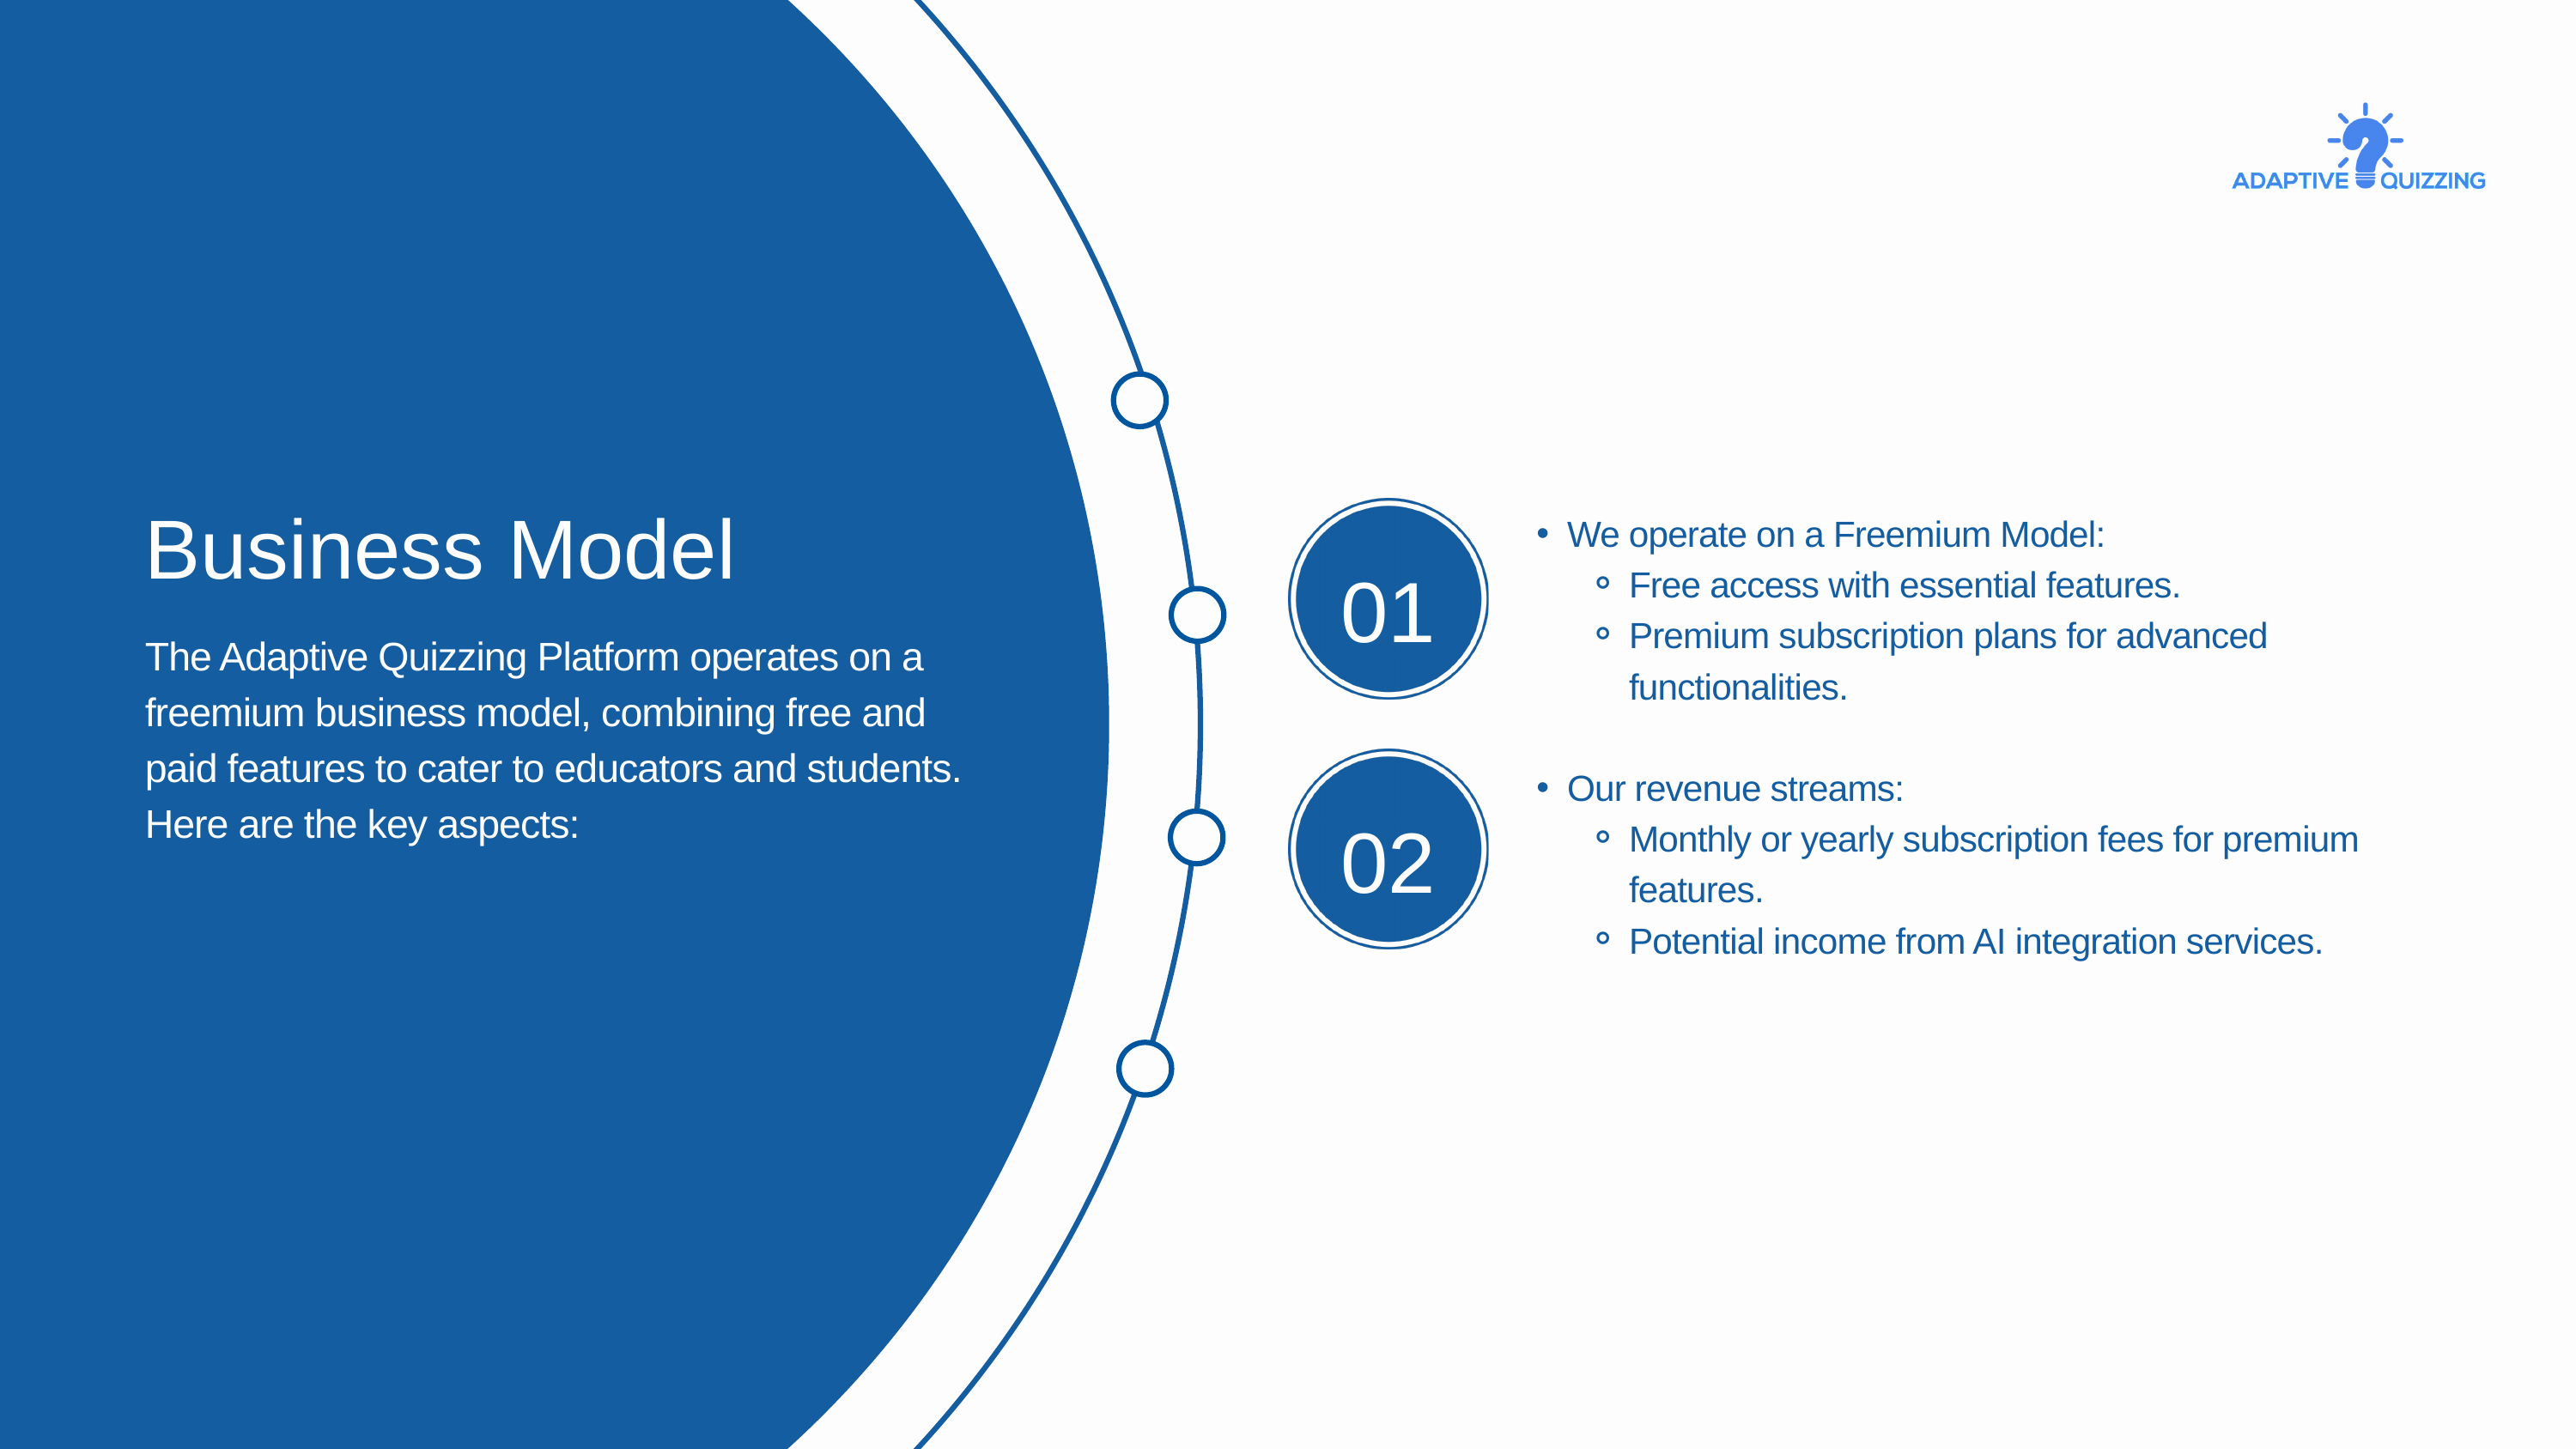

Business Model

We operate on a Freemium Model:
Free access with essential features.
Premium subscription plans for advanced functionalities.

01

Our revenue streams:
Monthly or yearly subscription fees for premium features.
Potential income from AI integration services.

02

The Adaptive Quizzing Platform operates on a freemium business model, combining free and paid features to cater to educators and students. Here are the key aspects: